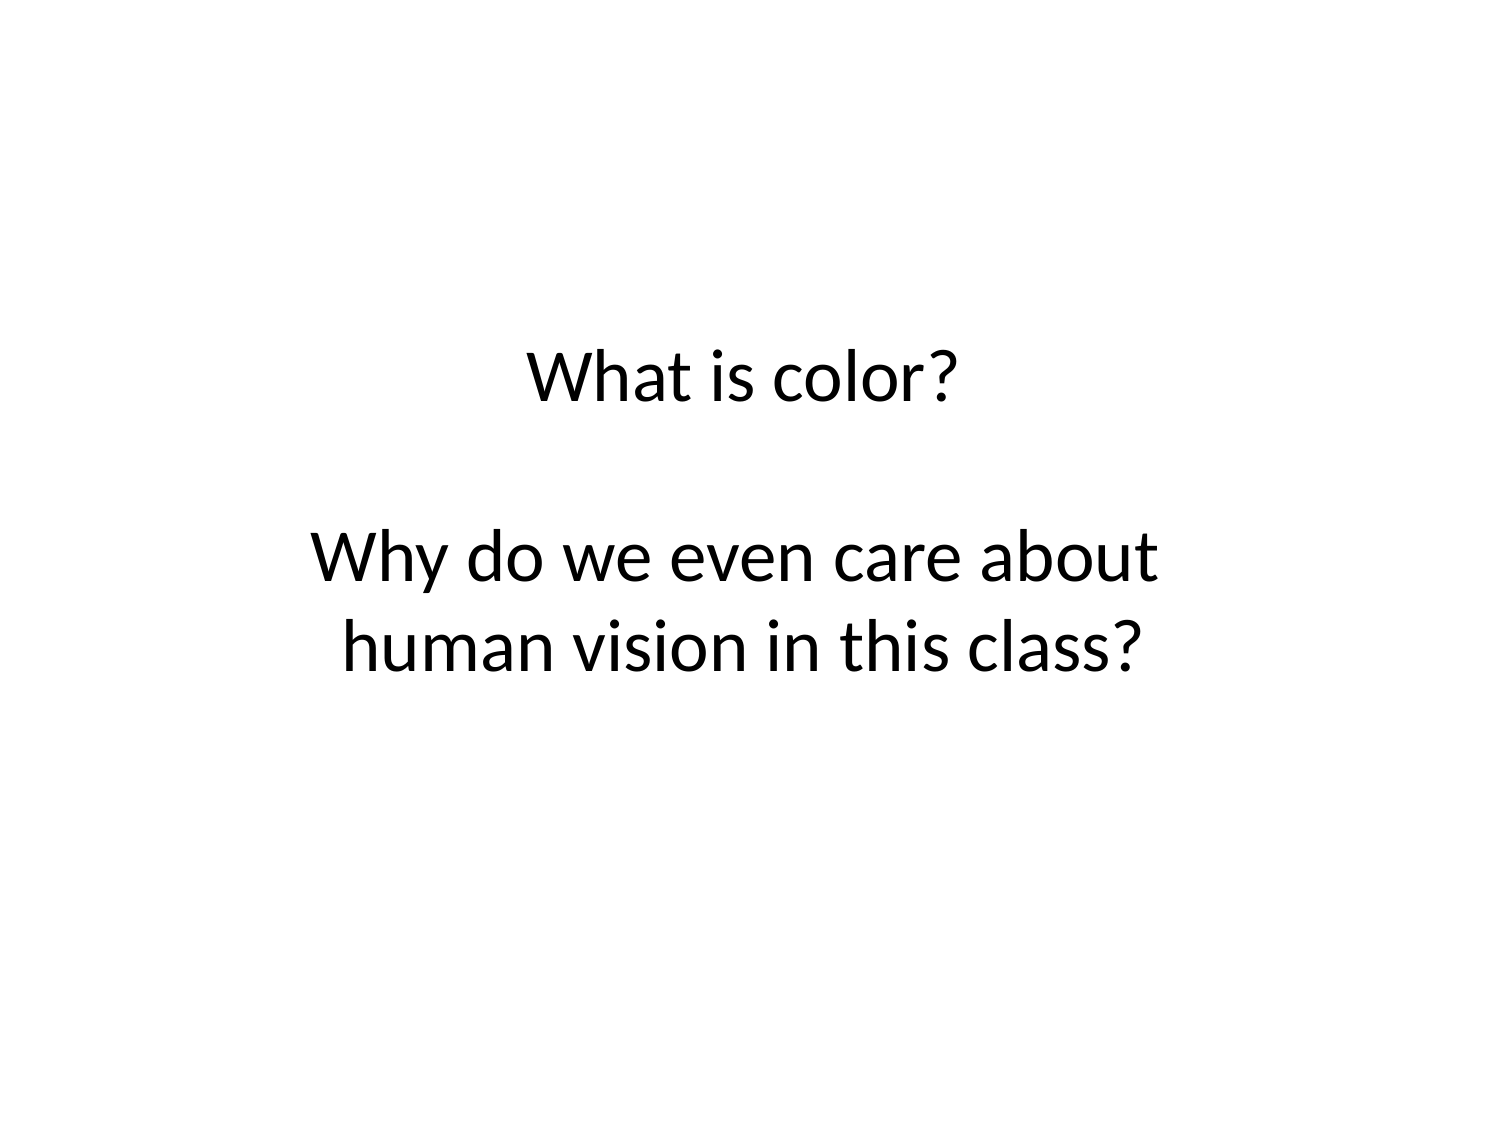

# What is color? Why do we even care about human vision in this class?